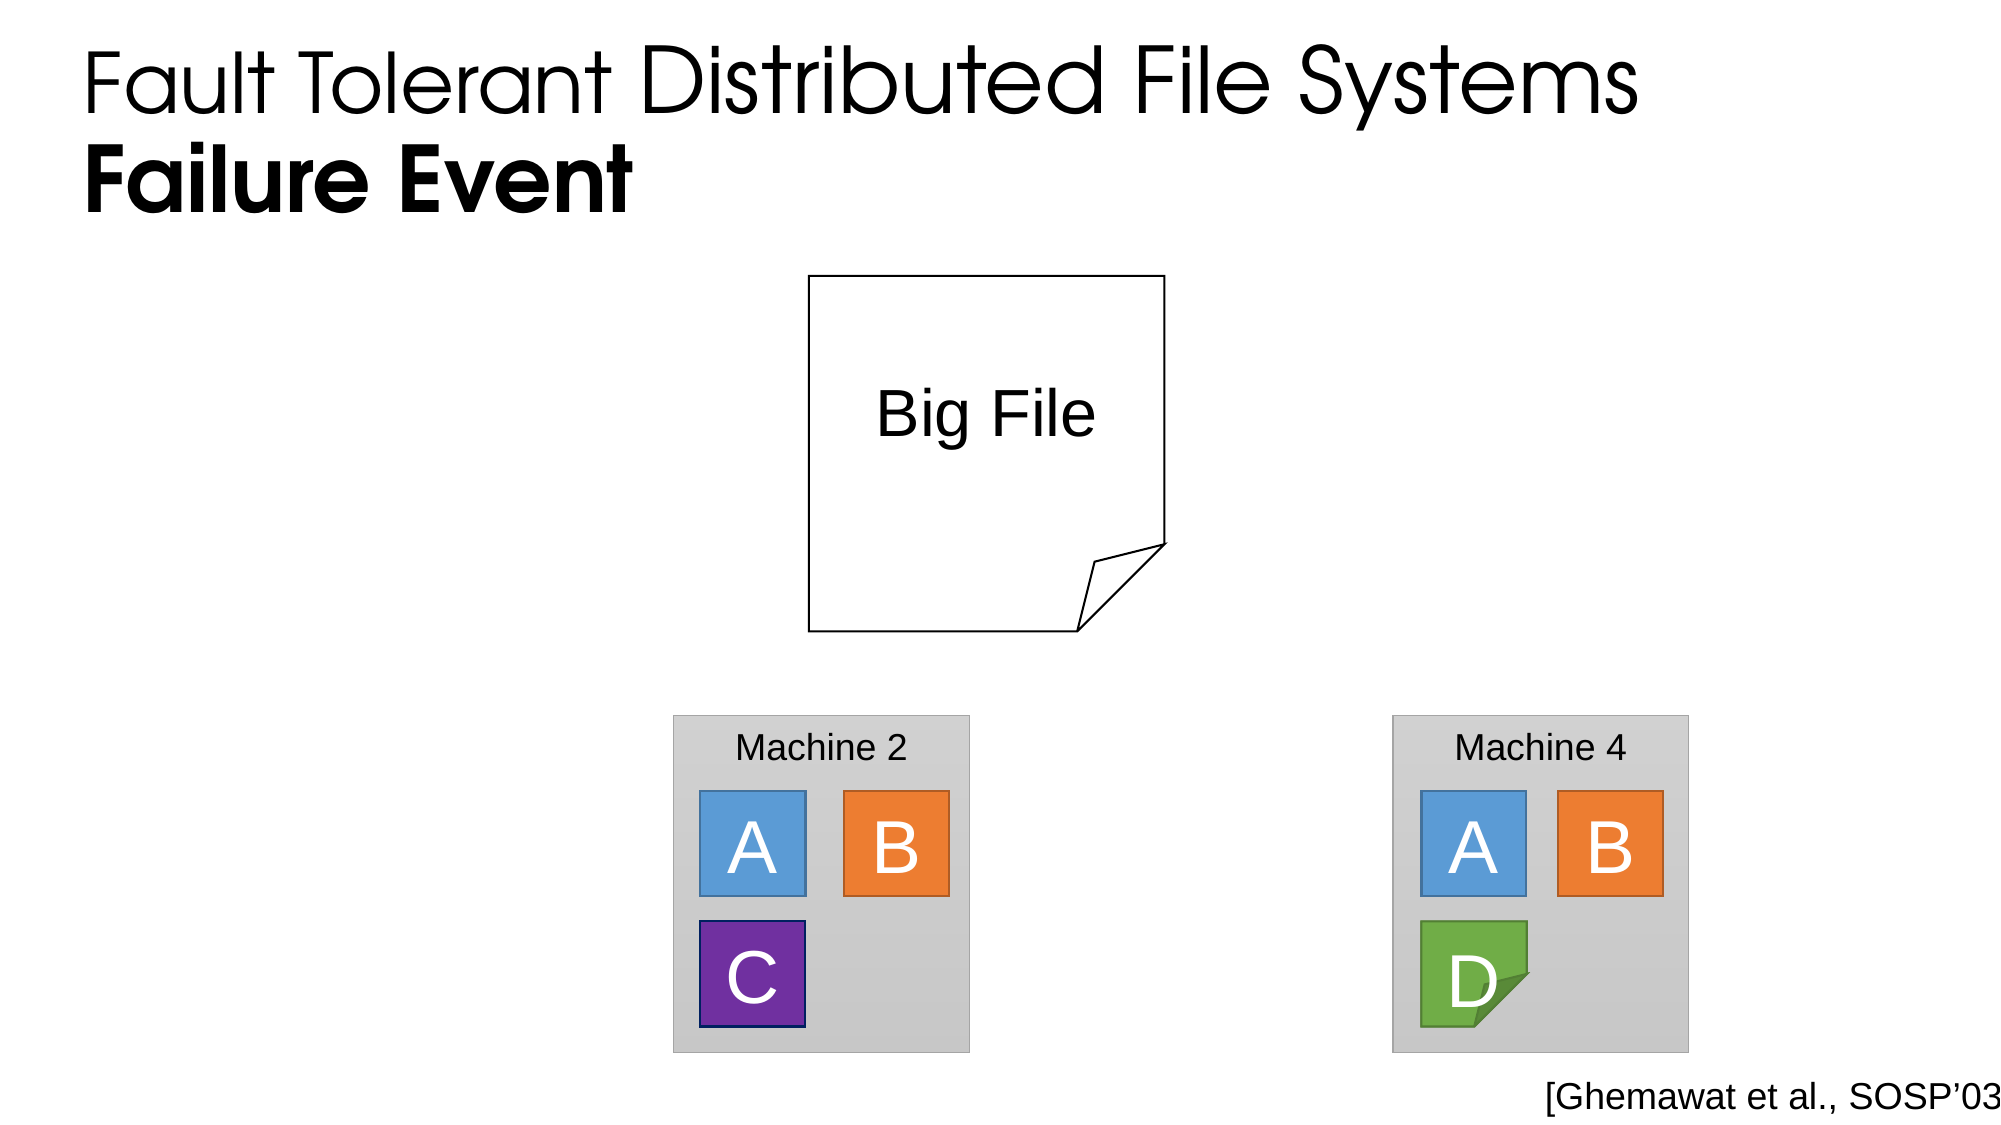

# Fault Tolerant Distributed File Systems Failure Event
Big File
Machine 2
Machine 4
A
B
A
B
A
B
C
D
C
D
[Ghemawat et al., SOSP’03]